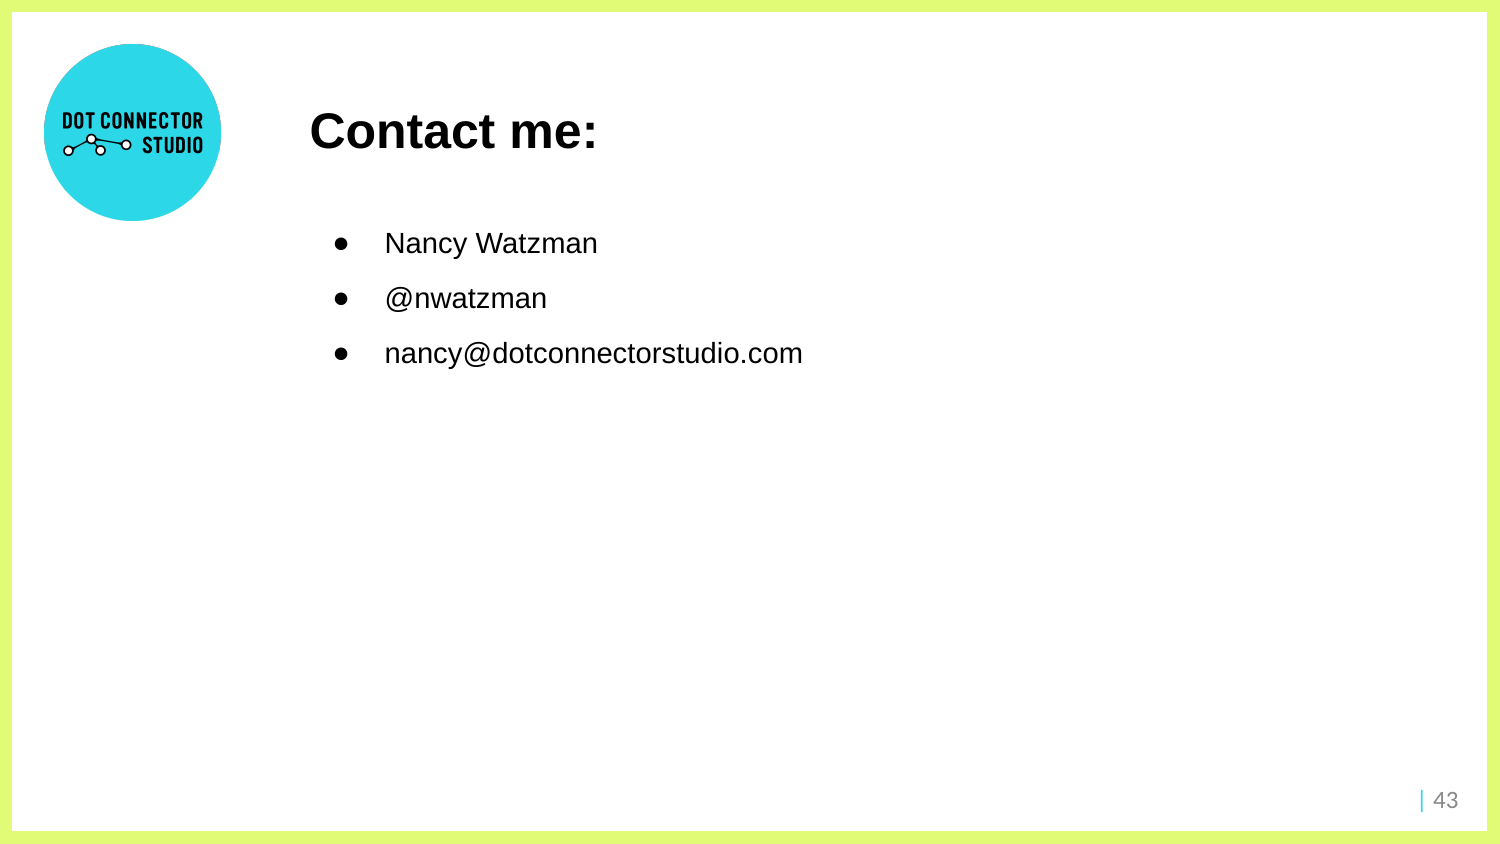

Contact me:
Nancy Watzman
@nwatzman
nancy@dotconnectorstudio.com

 | 43